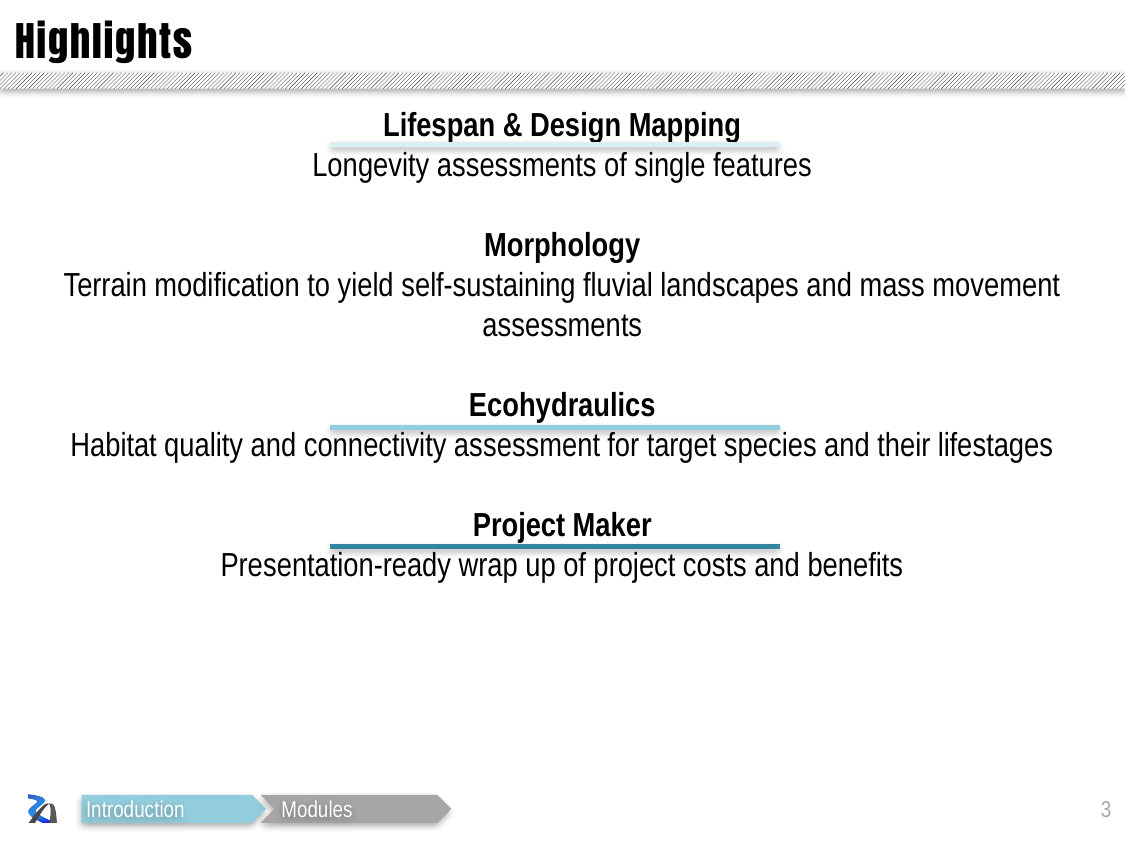

# Highlights

Lifespan & Design Mapping
Longevity assessments of single features

Morphology
Terrain modification to yield self-sustaining fluvial landscapes and mass movement assessments

Ecohydraulics
Habitat quality and connectivity assessment for target species and their lifestages

Project Maker
Presentation-ready wrap up of project costs and benefits

Introduction
Modules